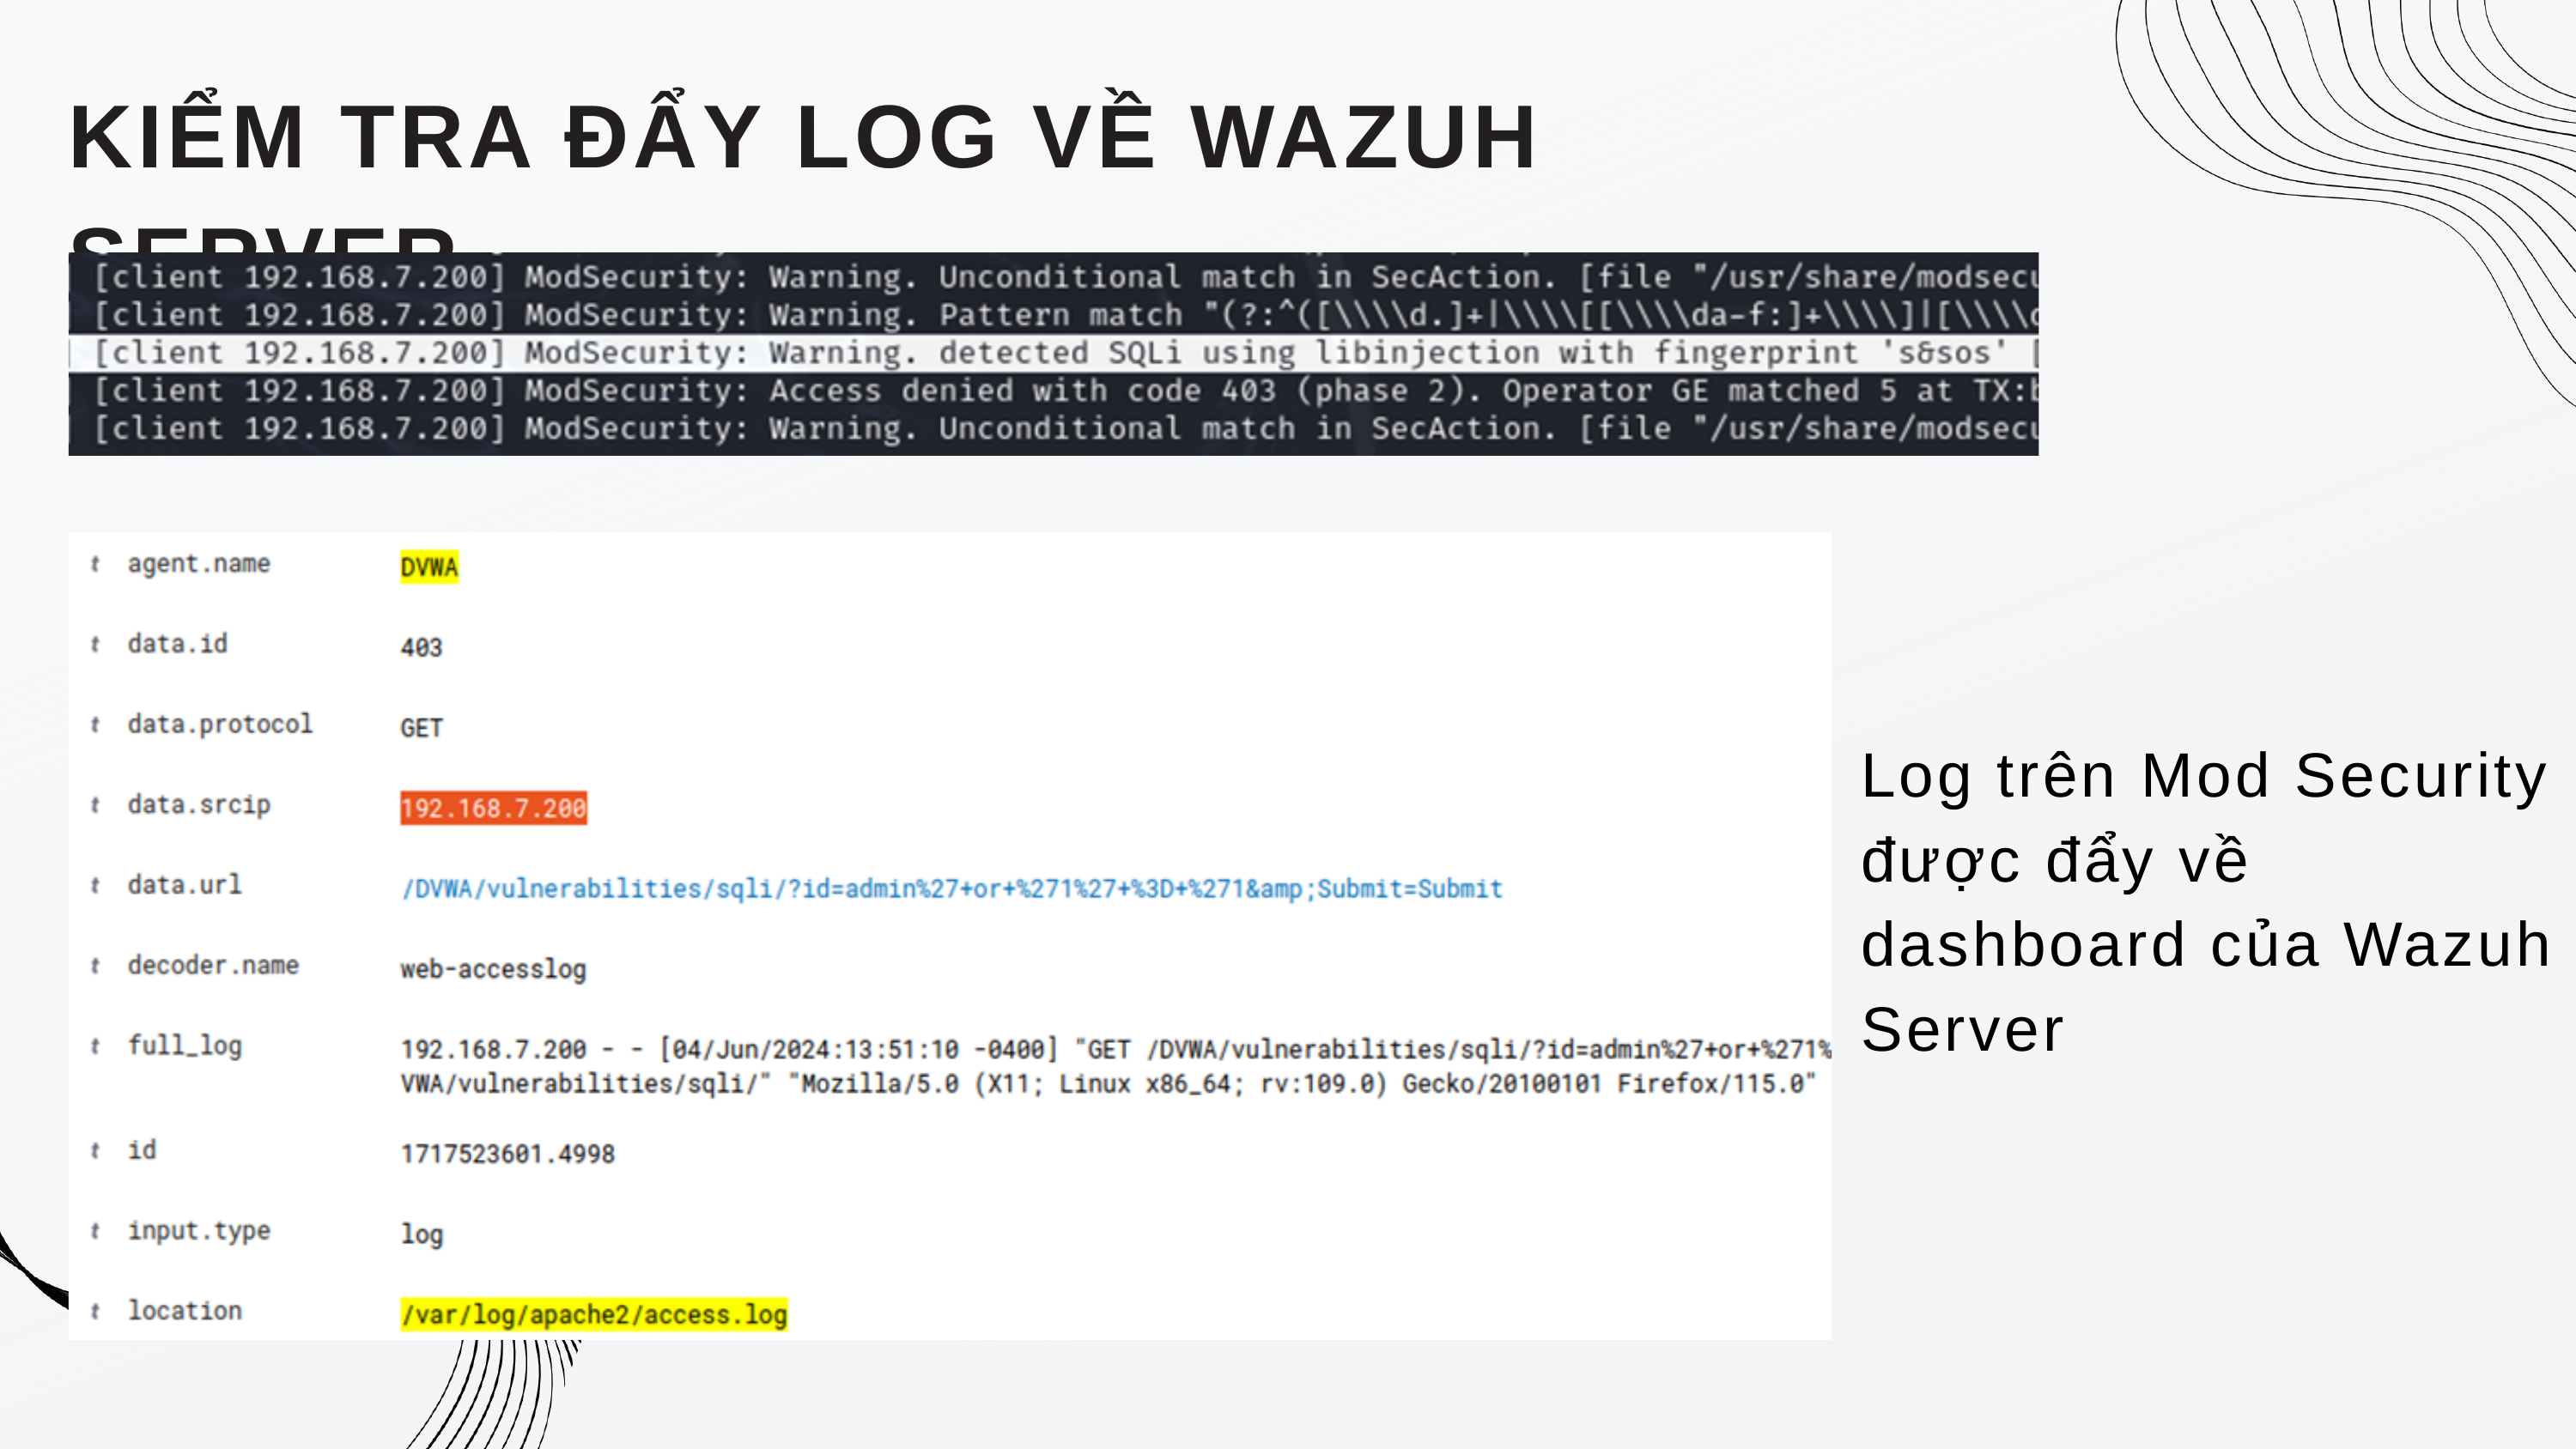

KIỂM TRA ĐẨY LOG VỀ WAZUH SERVER

Log trên Mod Security được đẩy về dashboard của Wazuh Server